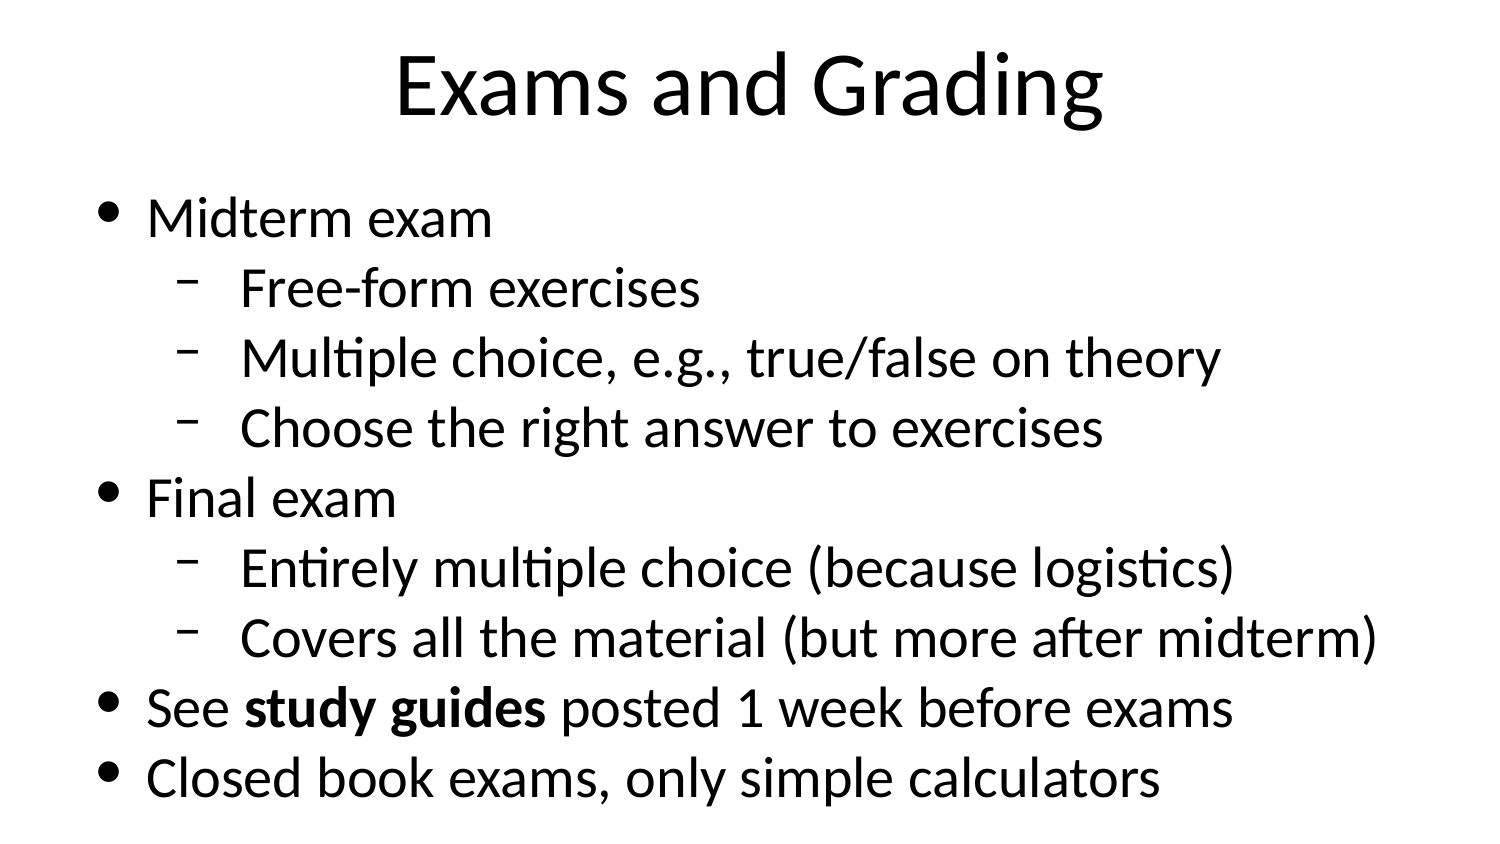

Exams and Grading
Midterm exam
Free-form exercises
Multiple choice, e.g., true/false on theory
Choose the right answer to exercises
Final exam
Entirely multiple choice (because logistics)
Covers all the material (but more after midterm)
See study guides posted 1 week before exams
Closed book exams, only simple calculators